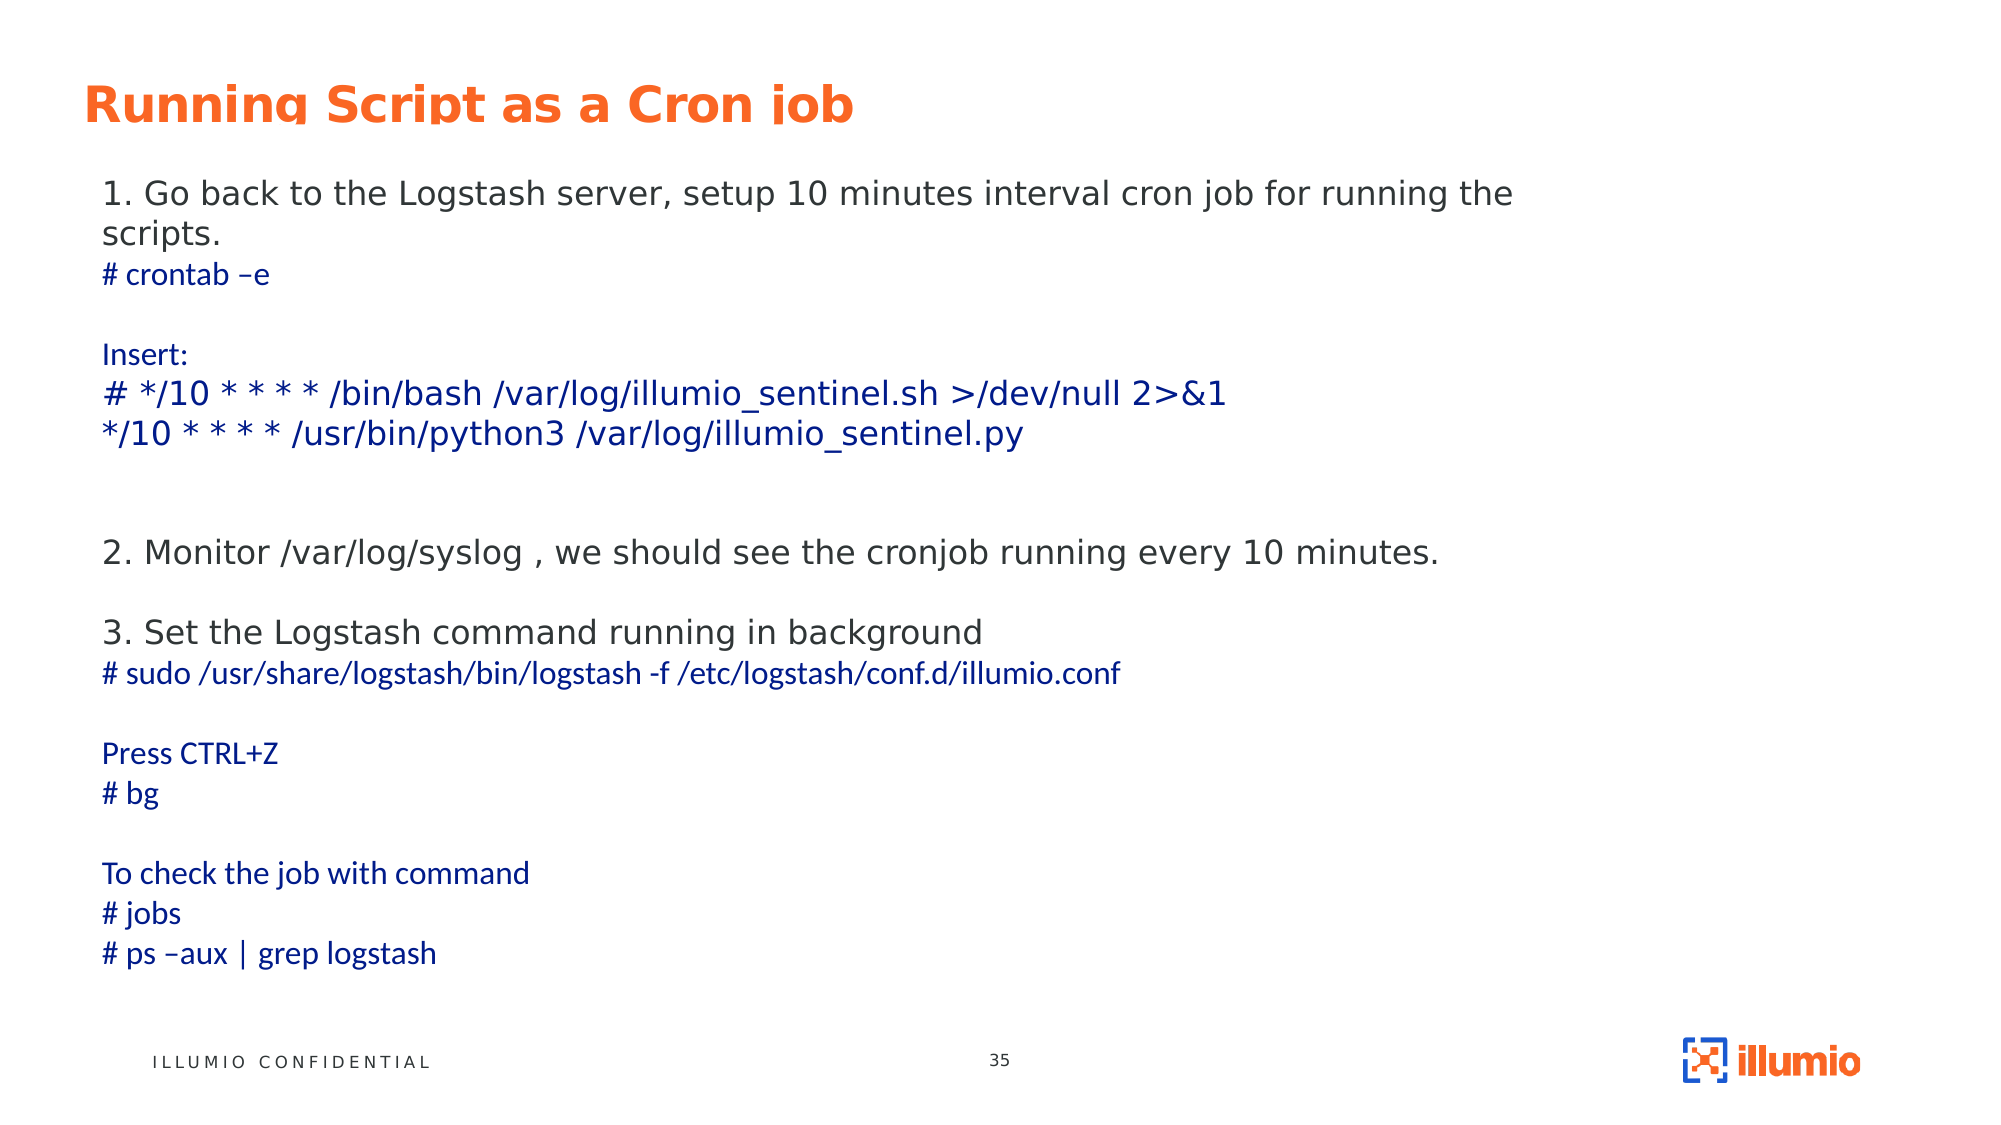

# Running Script as a Cron job
1. Go back to the Logstash server, setup 10 minutes interval cron job for running the scripts.
# crontab –e

Insert:
# */10 * * * * /bin/bash /var/log/illumio_sentinel.sh >/dev/null 2>&1
*/10 * * * * /usr/bin/python3 /var/log/illumio_sentinel.py

2. Monitor /var/log/syslog , we should see the cronjob running every 10 minutes.

3. Set the Logstash command running in background
# sudo /usr/share/logstash/bin/logstash -f /etc/logstash/conf.d/illumio.conf

Press CTRL+Z
# bg

To check the job with command
# jobs
# ps –aux | grep logstash